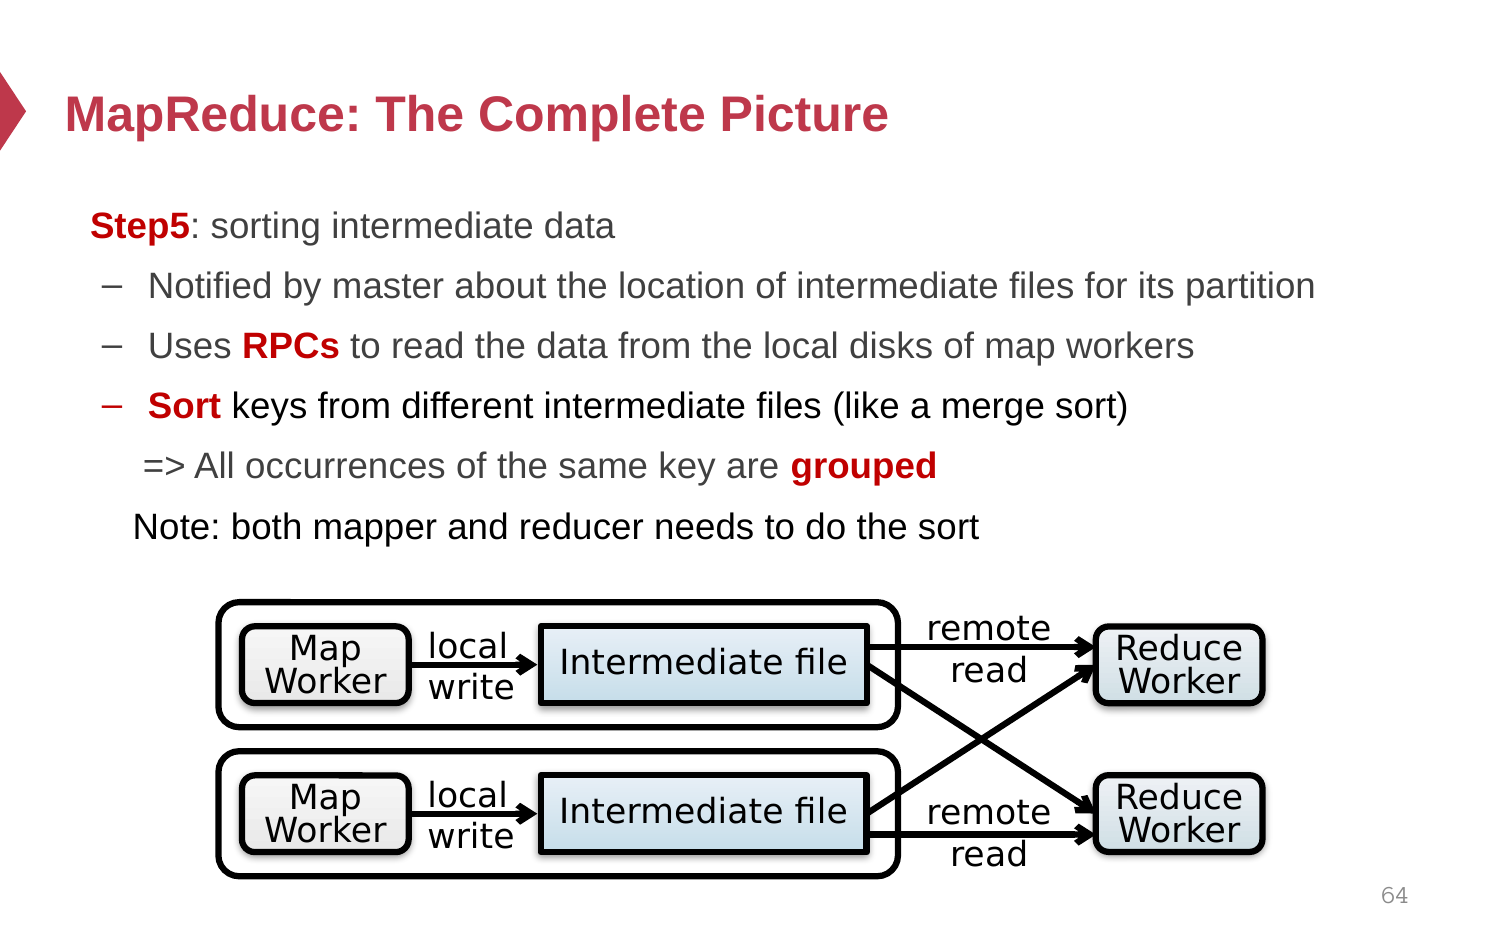

# MapReduce: The Complete Picture
Step5: sorting intermediate data
Notified by master about the location of intermediate files for its partition
Uses RPCs to read the data from the local disks of map workers
Sort keys from different intermediate files (like a merge sort)
    => All occurrences of the same key are grouped
   Note: both mapper and reducer needs to do the sort
remote
read

local
write
Intermediate file
Map
Worker
Reduce
Worker

local
write
Intermediate file
Reduce
Worker
Map
Worker
remote
read
64